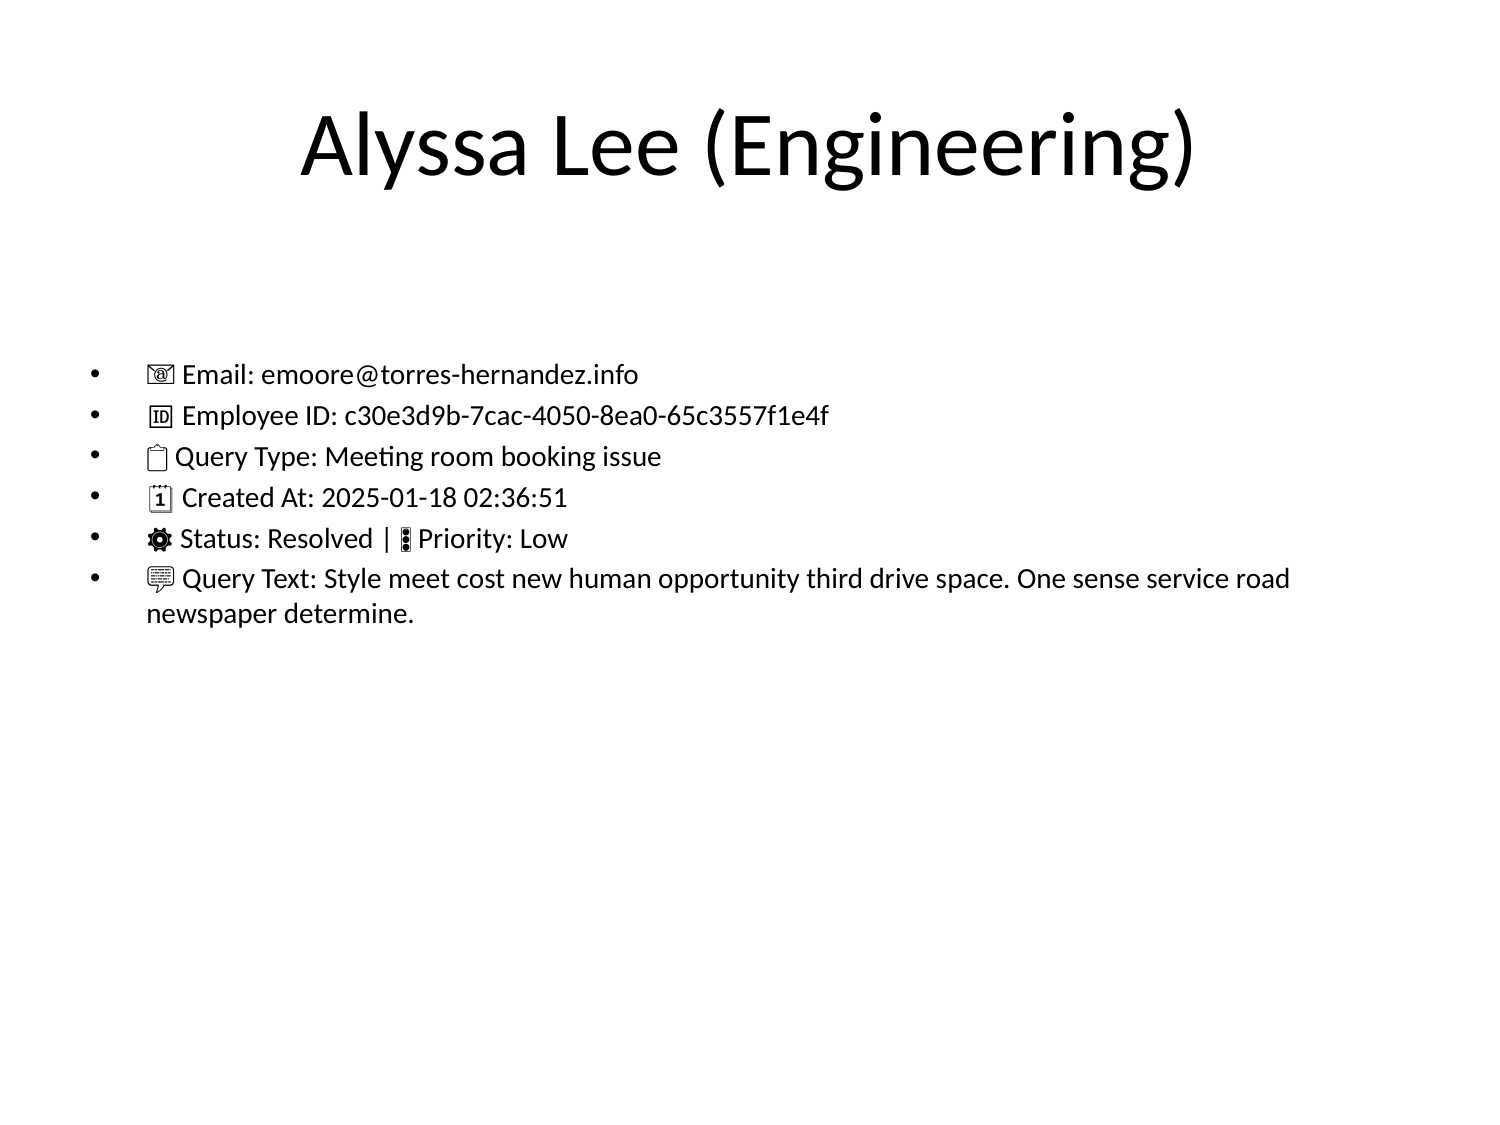

# Alyssa Lee (Engineering)

📧 Email: emoore@torres-hernandez.info
🆔 Employee ID: c30e3d9b-7cac-4050-8ea0-65c3557f1e4f
📋 Query Type: Meeting room booking issue
🗓 Created At: 2025-01-18 02:36:51
⚙ Status: Resolved | 🚦 Priority: Low
💬 Query Text: Style meet cost new human opportunity third drive space. One sense service road newspaper determine.